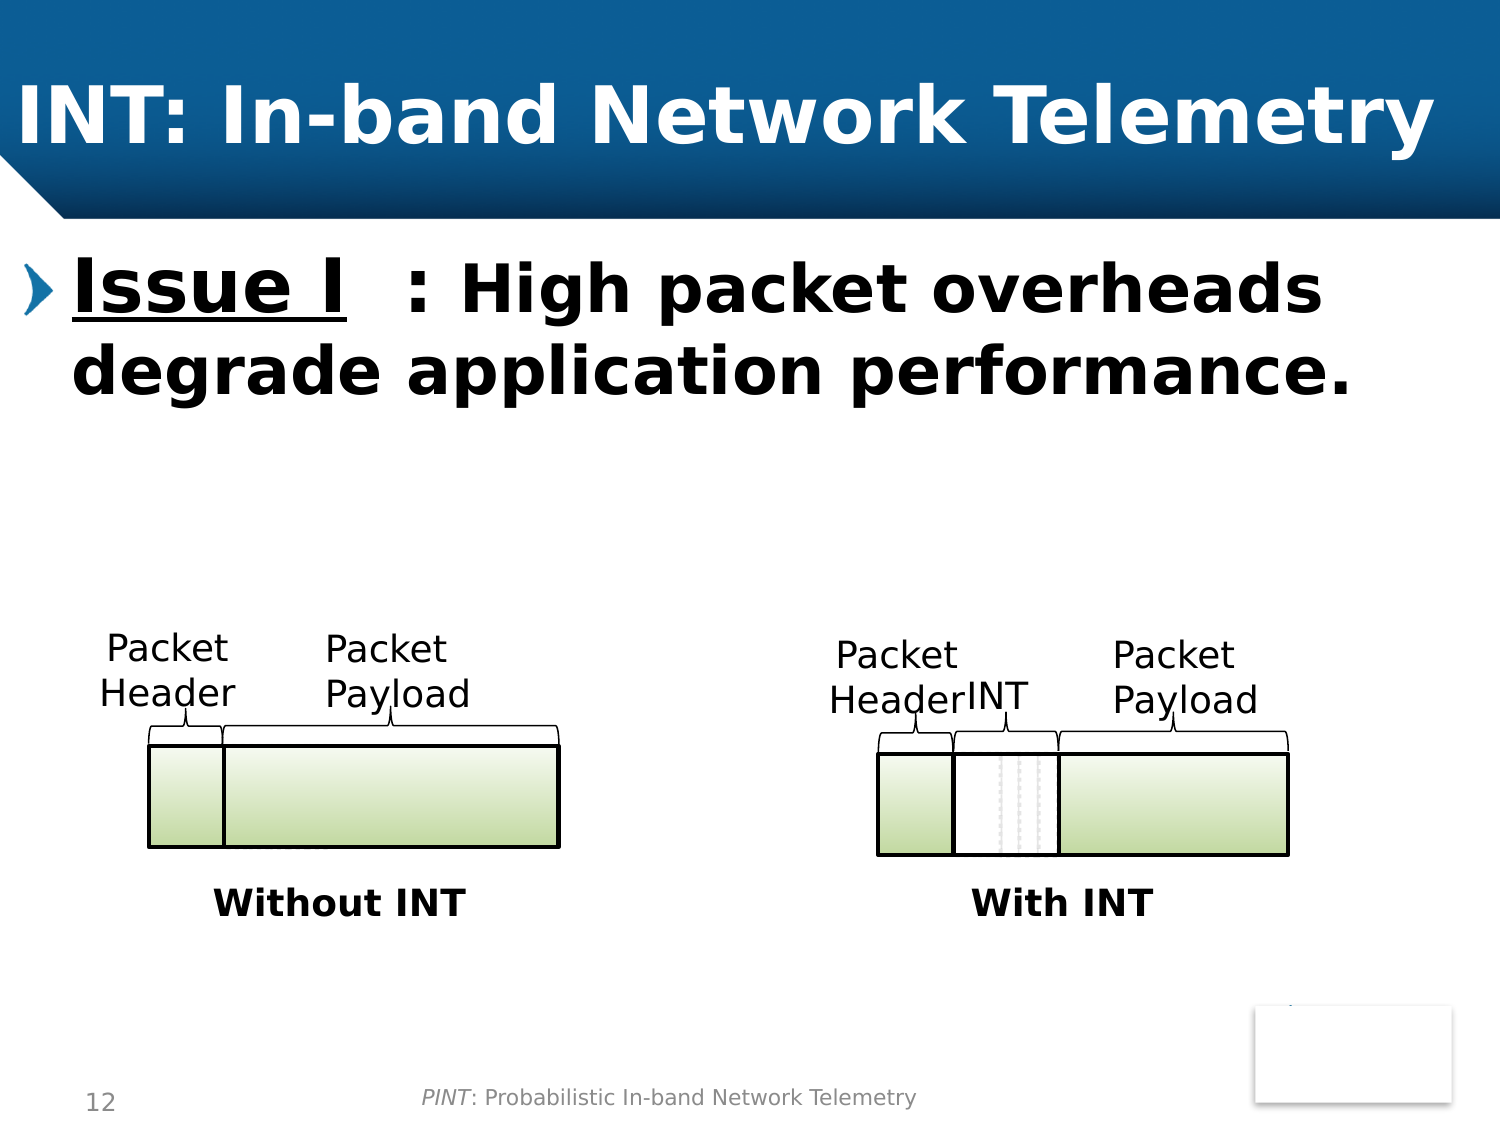

# INT: In-band Network Telemetry
Issue III: High packet overheads degrade application performance.
Packet
Header

Packet Payload

Packet Payload

Packet
Header

INT

With INT
Without INT
12